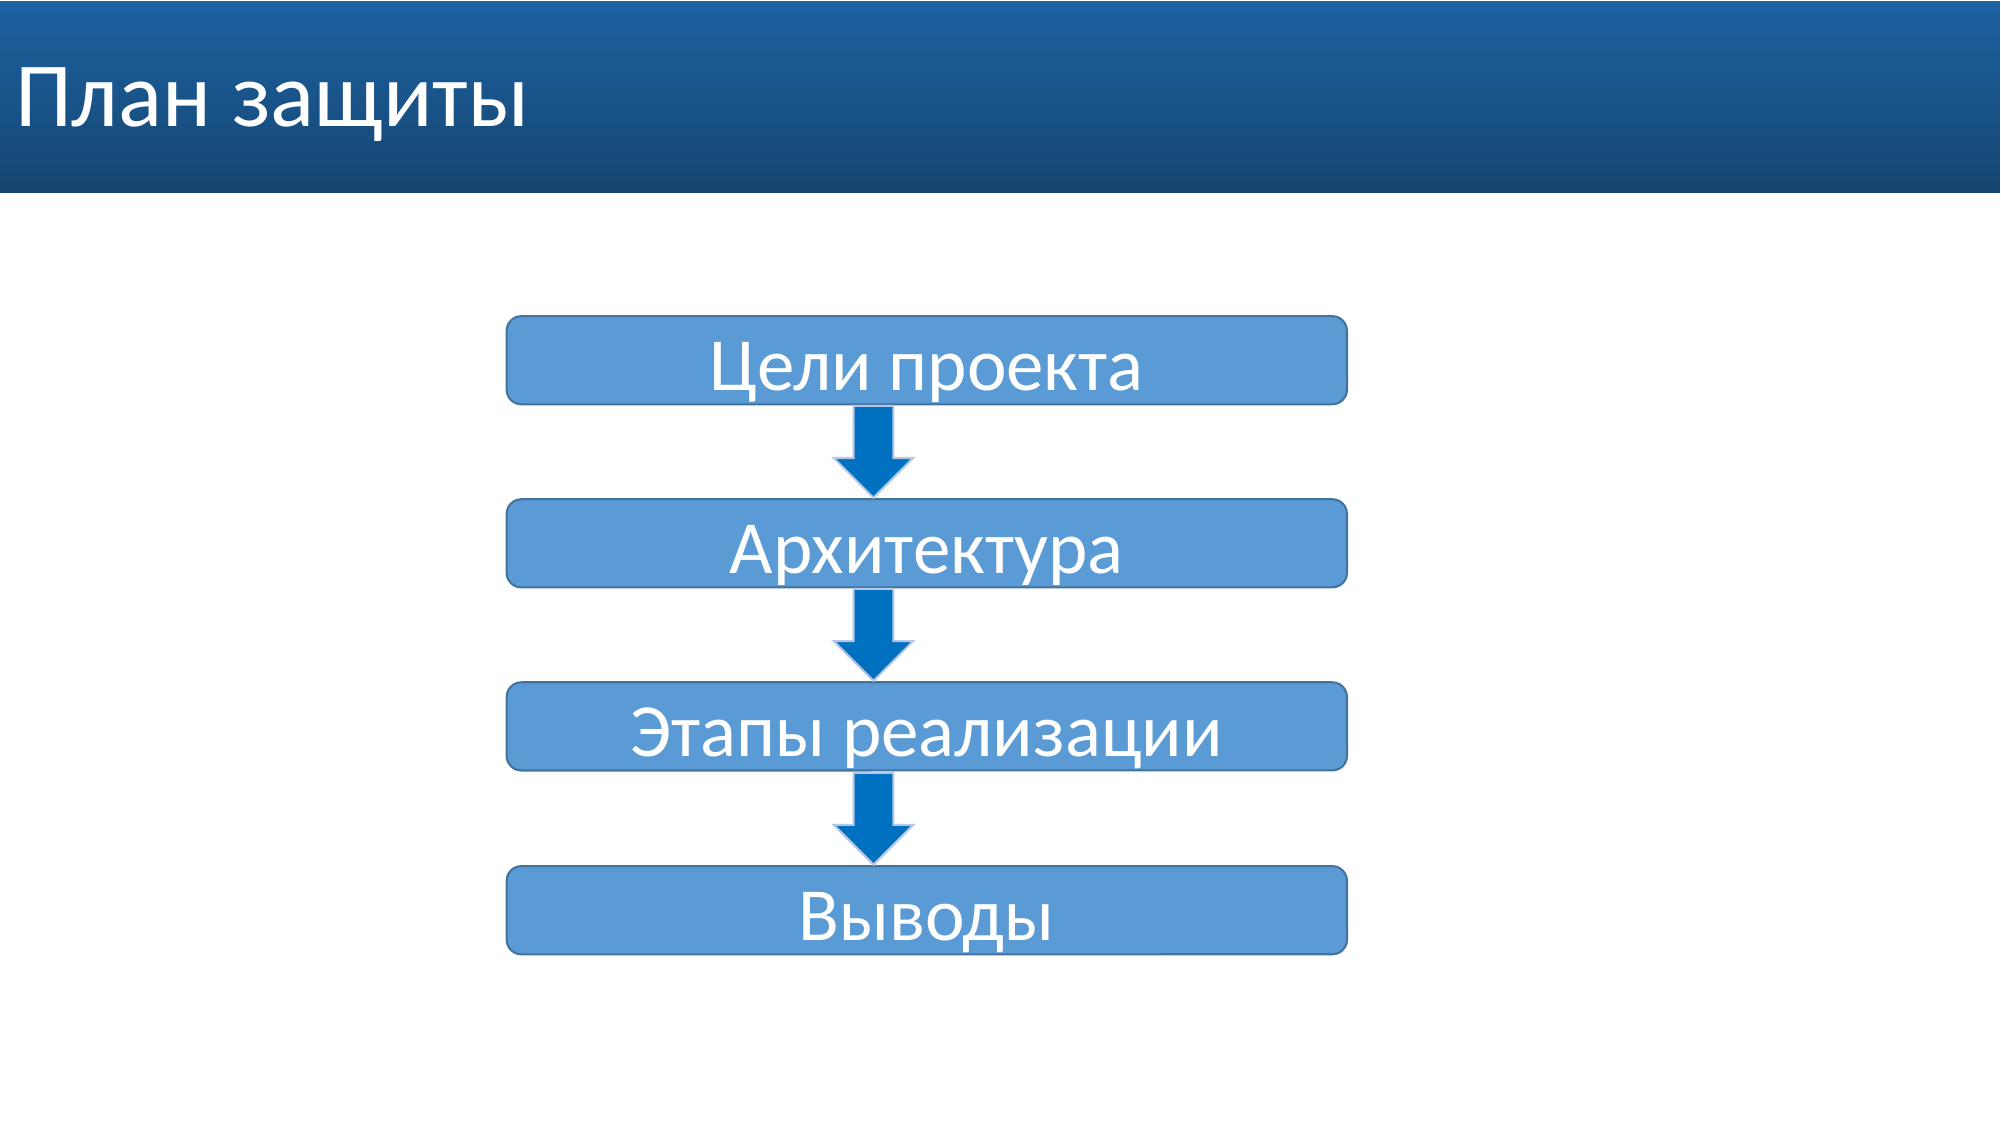

План защиты
Цели проекта

Архитектура

Этапы реализации

Выводы